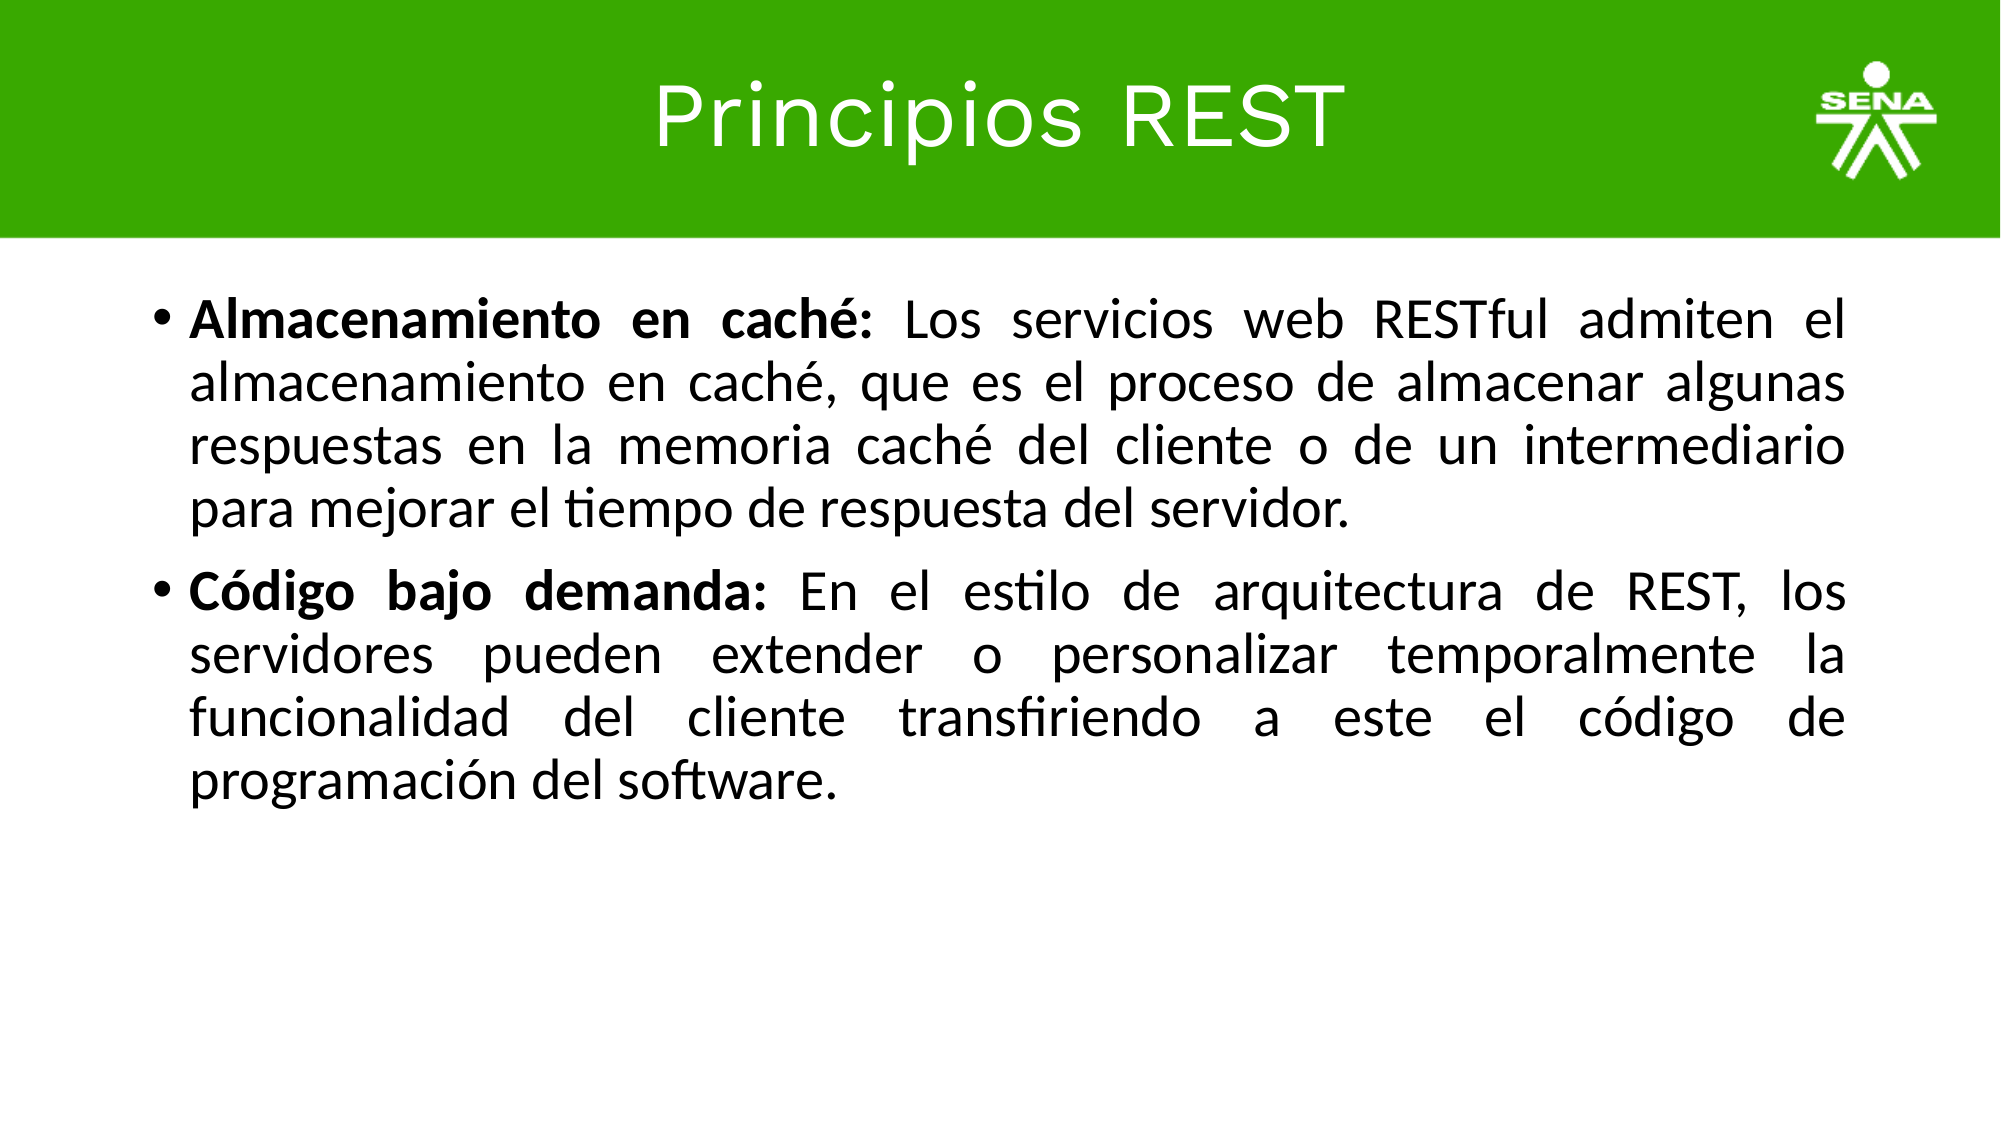

# Principios REST
Almacenamiento en caché: Los servicios web RESTful admiten el almacenamiento en caché, que es el proceso de almacenar algunas respuestas en la memoria caché del cliente o de un intermediario para mejorar el tiempo de respuesta del servidor.
Código bajo demanda: En el estilo de arquitectura de REST, los servidores pueden extender o personalizar temporalmente la funcionalidad del cliente transfiriendo a este el código de programación del software.